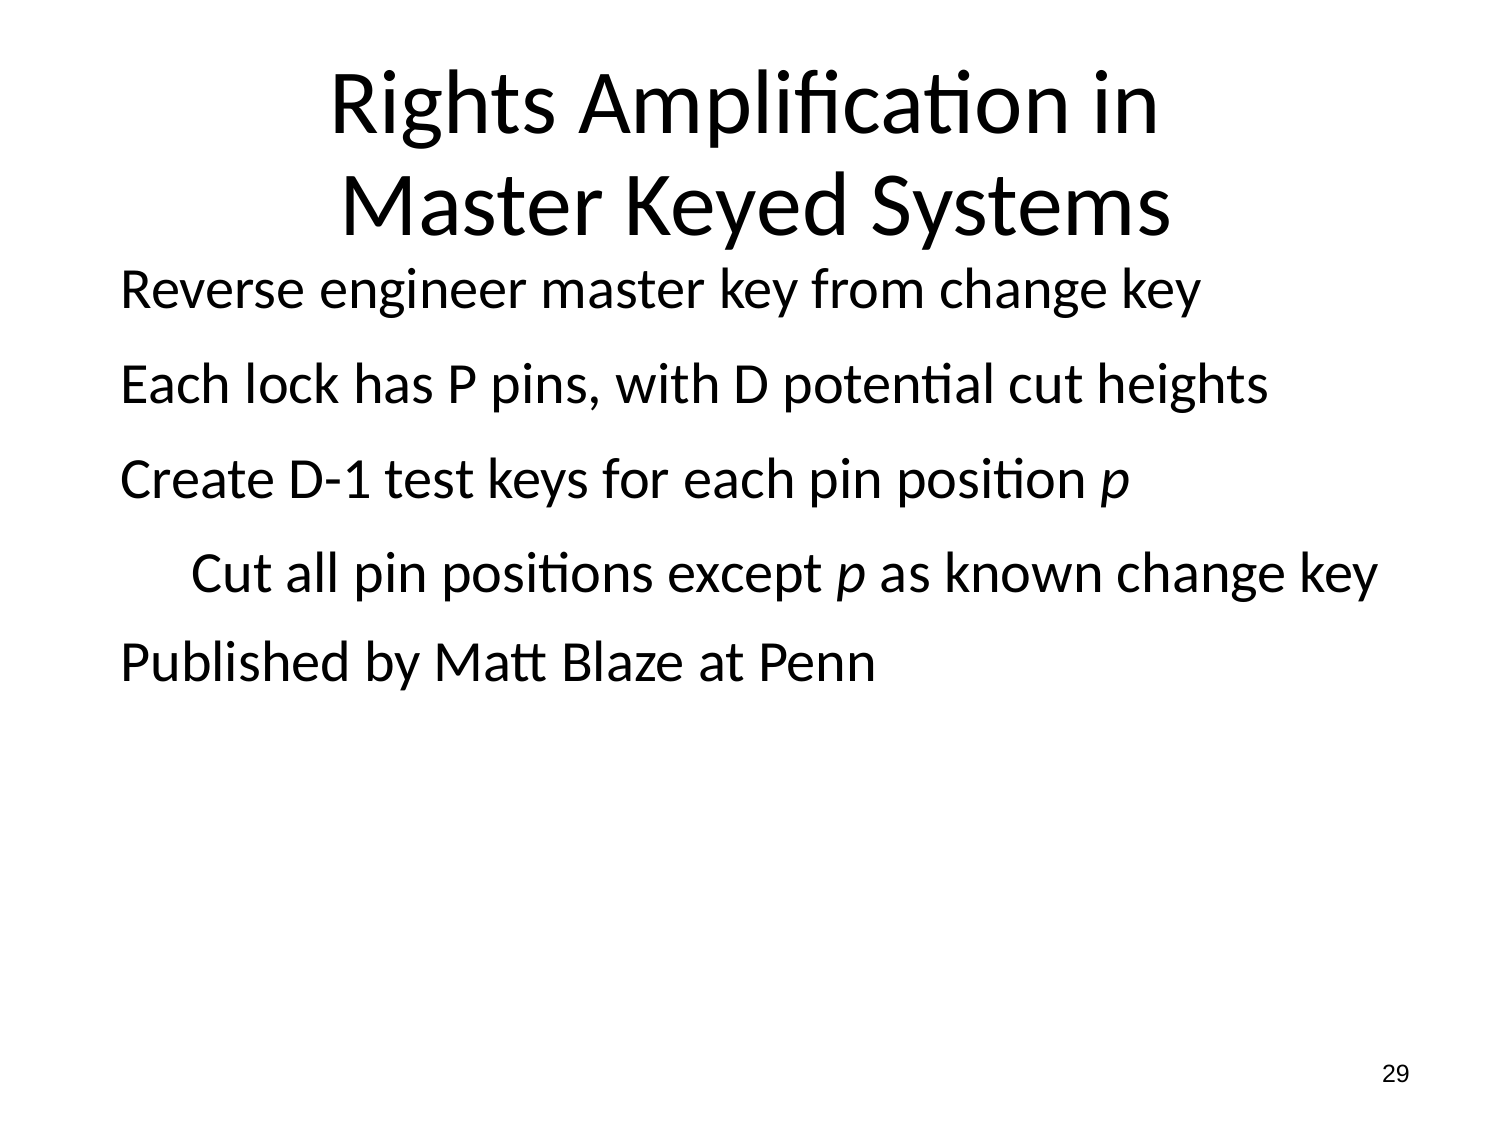

Rights Amplification in
Master Keyed Systems
Reverse engineer master key from change key
Each lock has P pins, with D potential cut heights
Create D-1 test keys for each pin position p
Cut all pin positions except p as known change key
Published by Matt Blaze at Penn
29